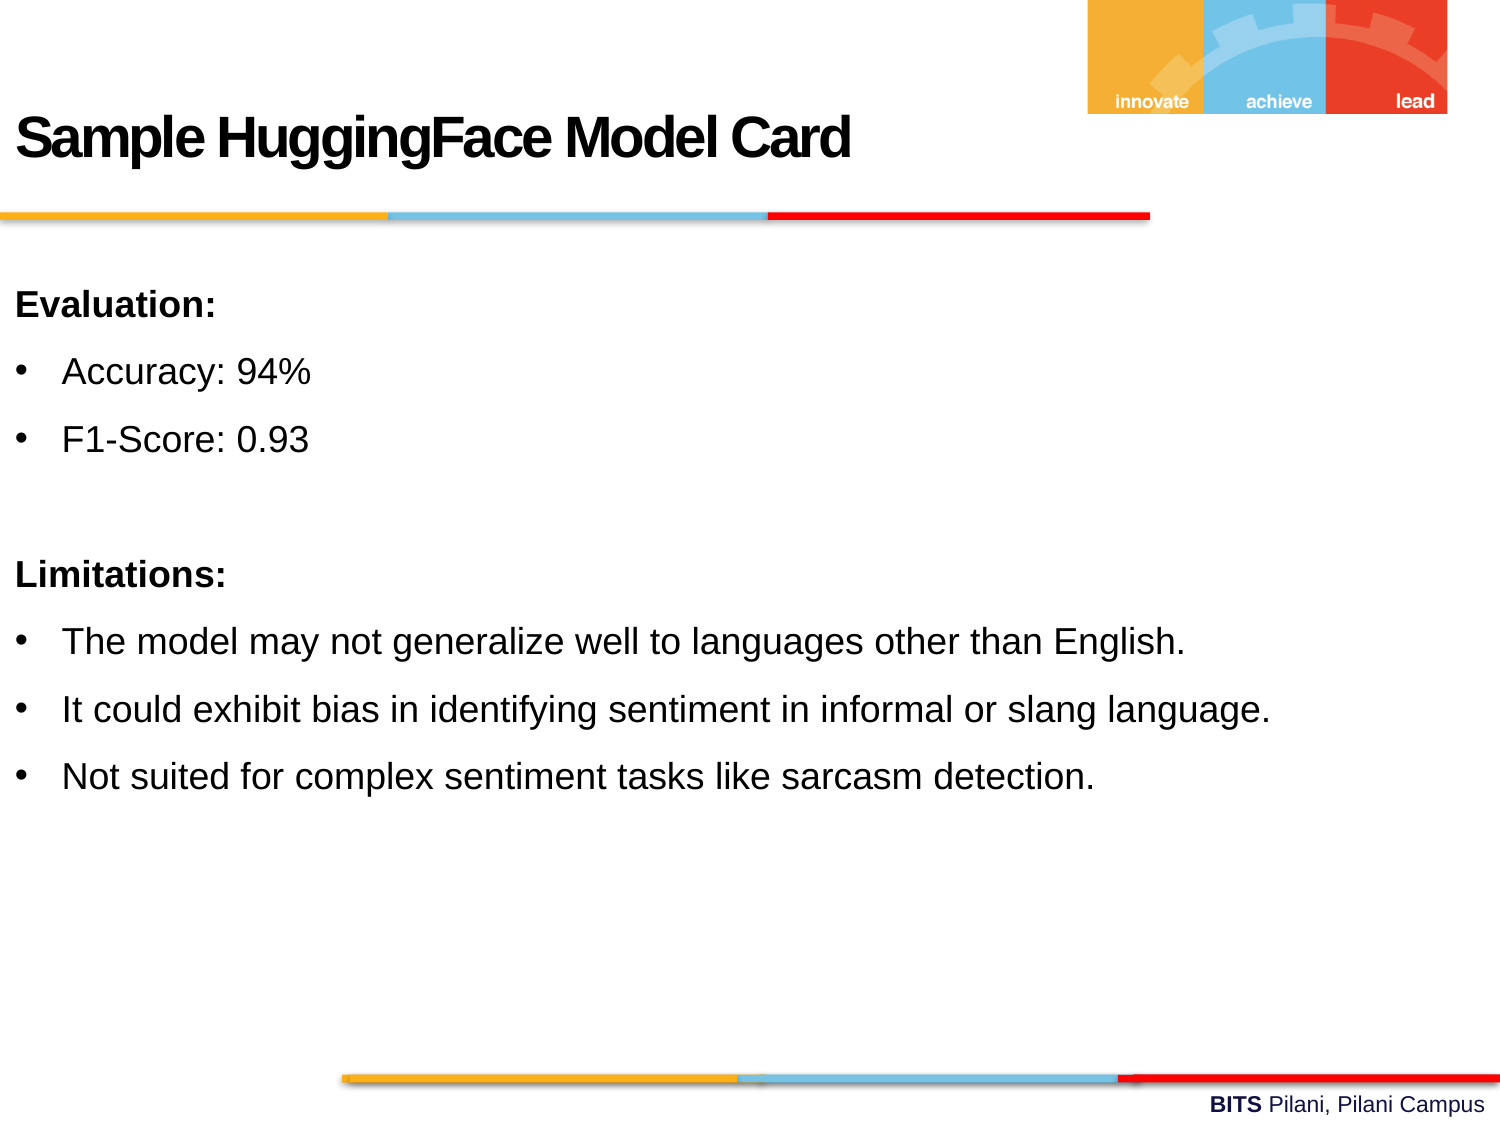

Sample HuggingFace Model Card
Evaluation:
Accuracy: 94%
F1-Score: 0.93

Limitations:
The model may not generalize well to languages other than English.
It could exhibit bias in identifying sentiment in informal or slang language.
Not suited for complex sentiment tasks like sarcasm detection.